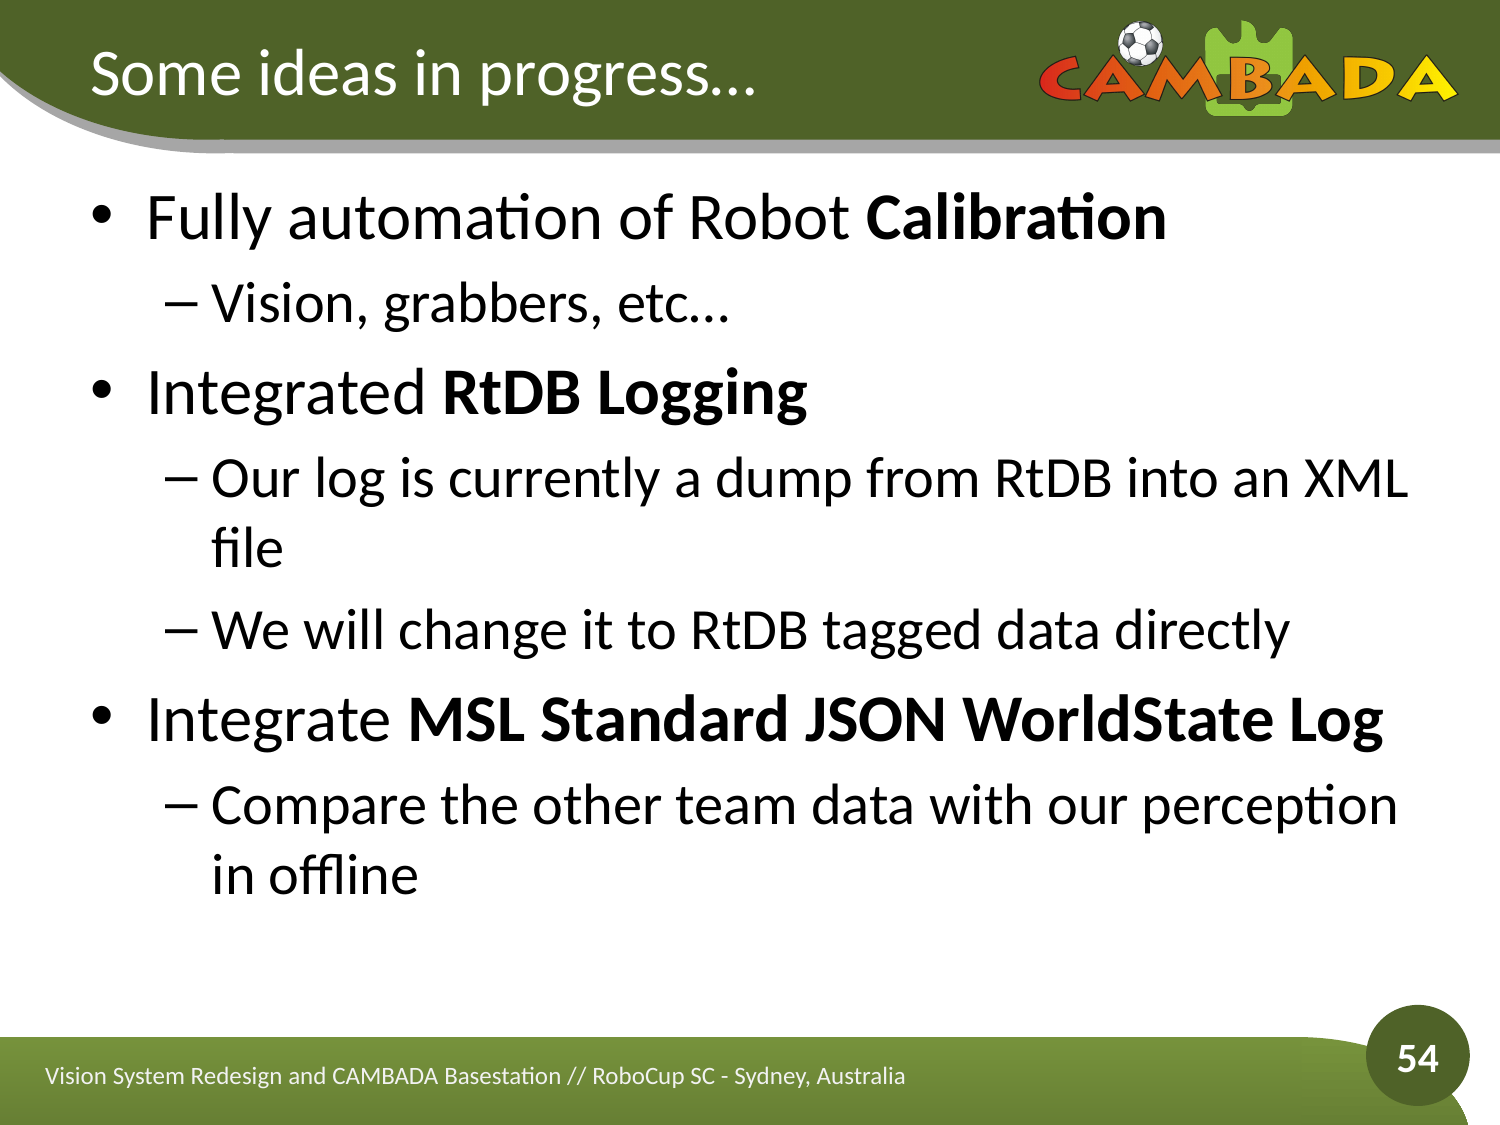

# Some ideas in progress…
Fully automation of Robot Calibration
Vision, grabbers, etc…
Integrated RtDB Logging
Our log is currently a dump from RtDB into an XML file
We will change it to RtDB tagged data directly
Integrate MSL Standard JSON WorldState Log
Compare the other team data with our perception in offline
54
Vision System Redesign and CAMBADA Basestation // RoboCup SC - Sydney, Australia